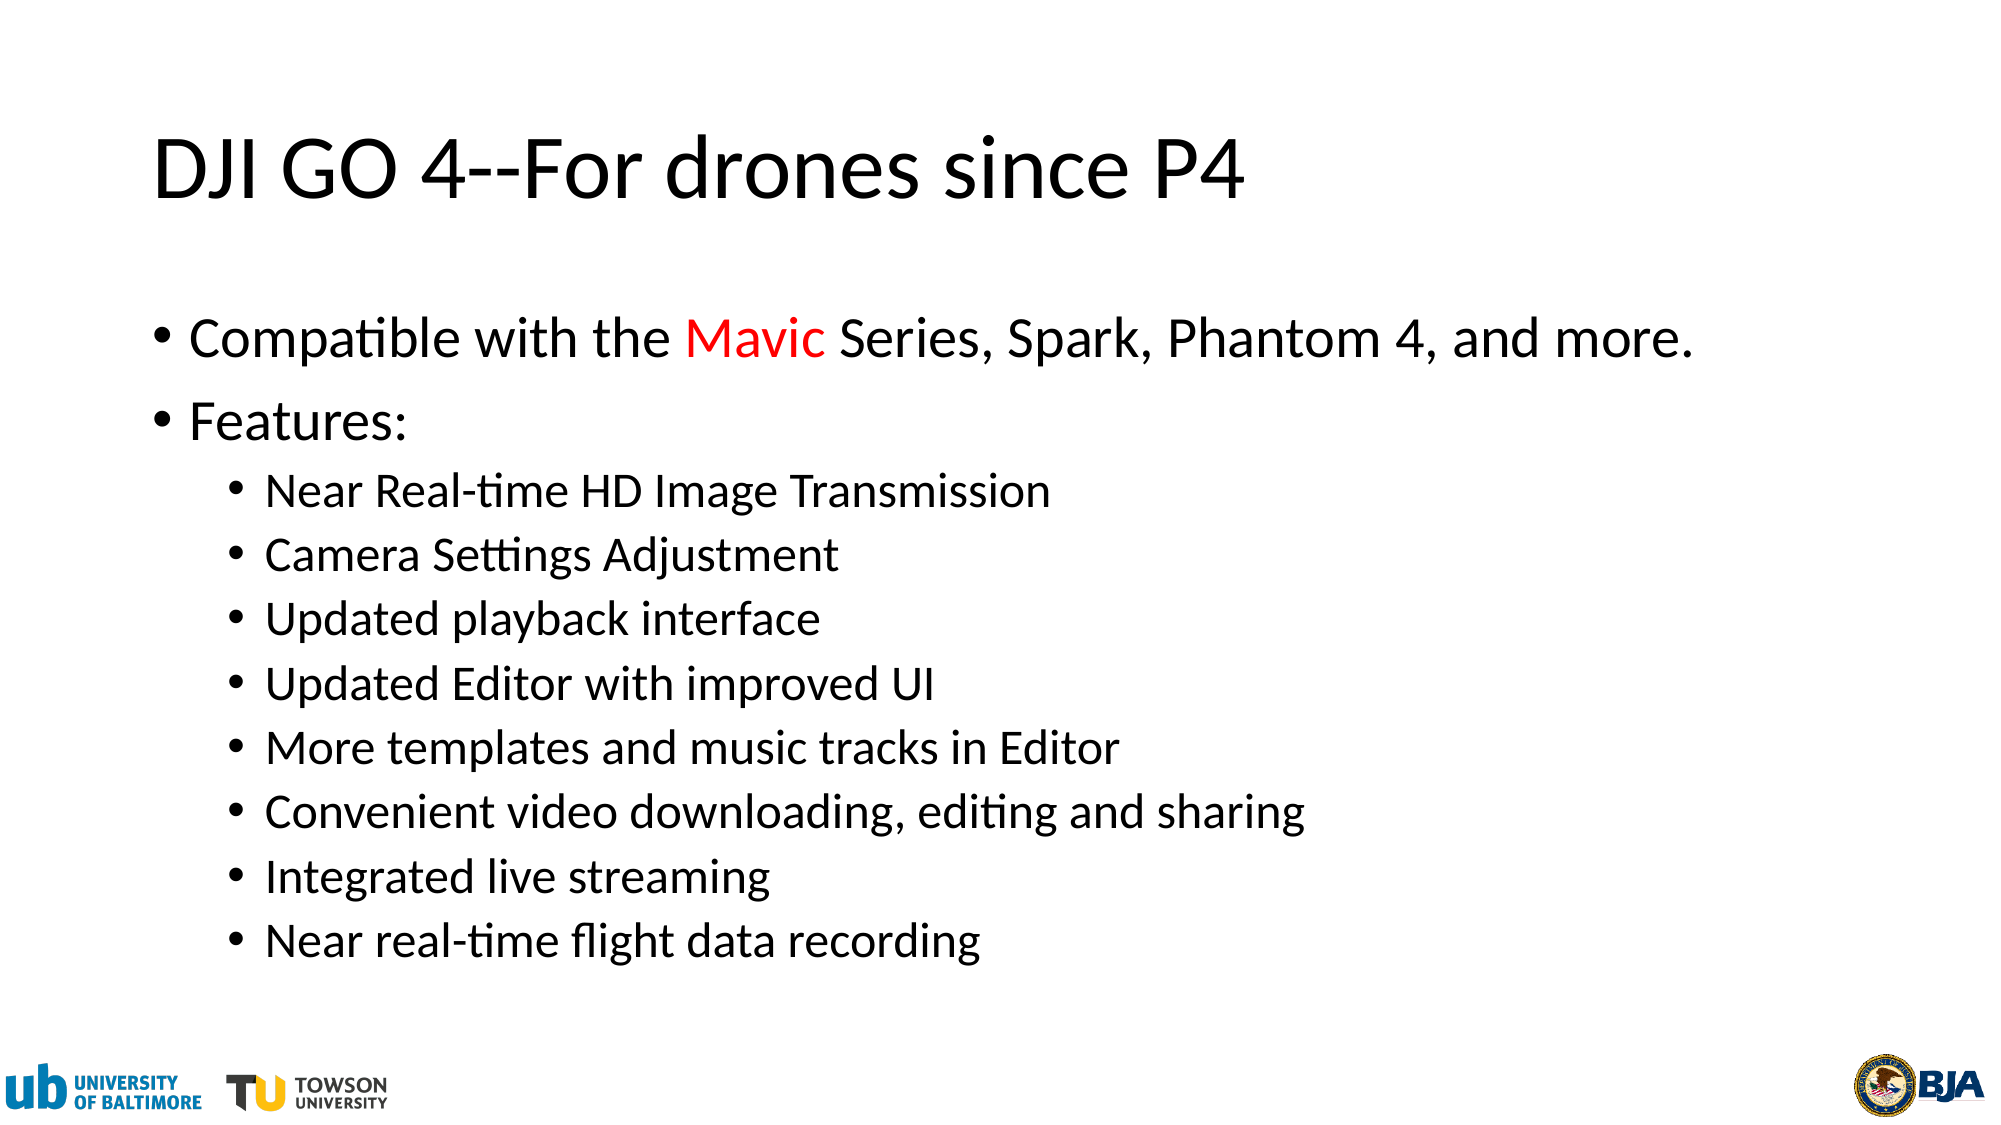

# DJI GO 4--For drones since P4
Compatible with the Mavic Series, Spark, Phantom 4, and more.
Features:
Near Real-time HD Image Transmission
Camera Settings Adjustment
Updated playback interface
Updated Editor with improved UI
More templates and music tracks in Editor
Convenient video downloading, editing and sharing
Integrated live streaming
Near real-time flight data recording